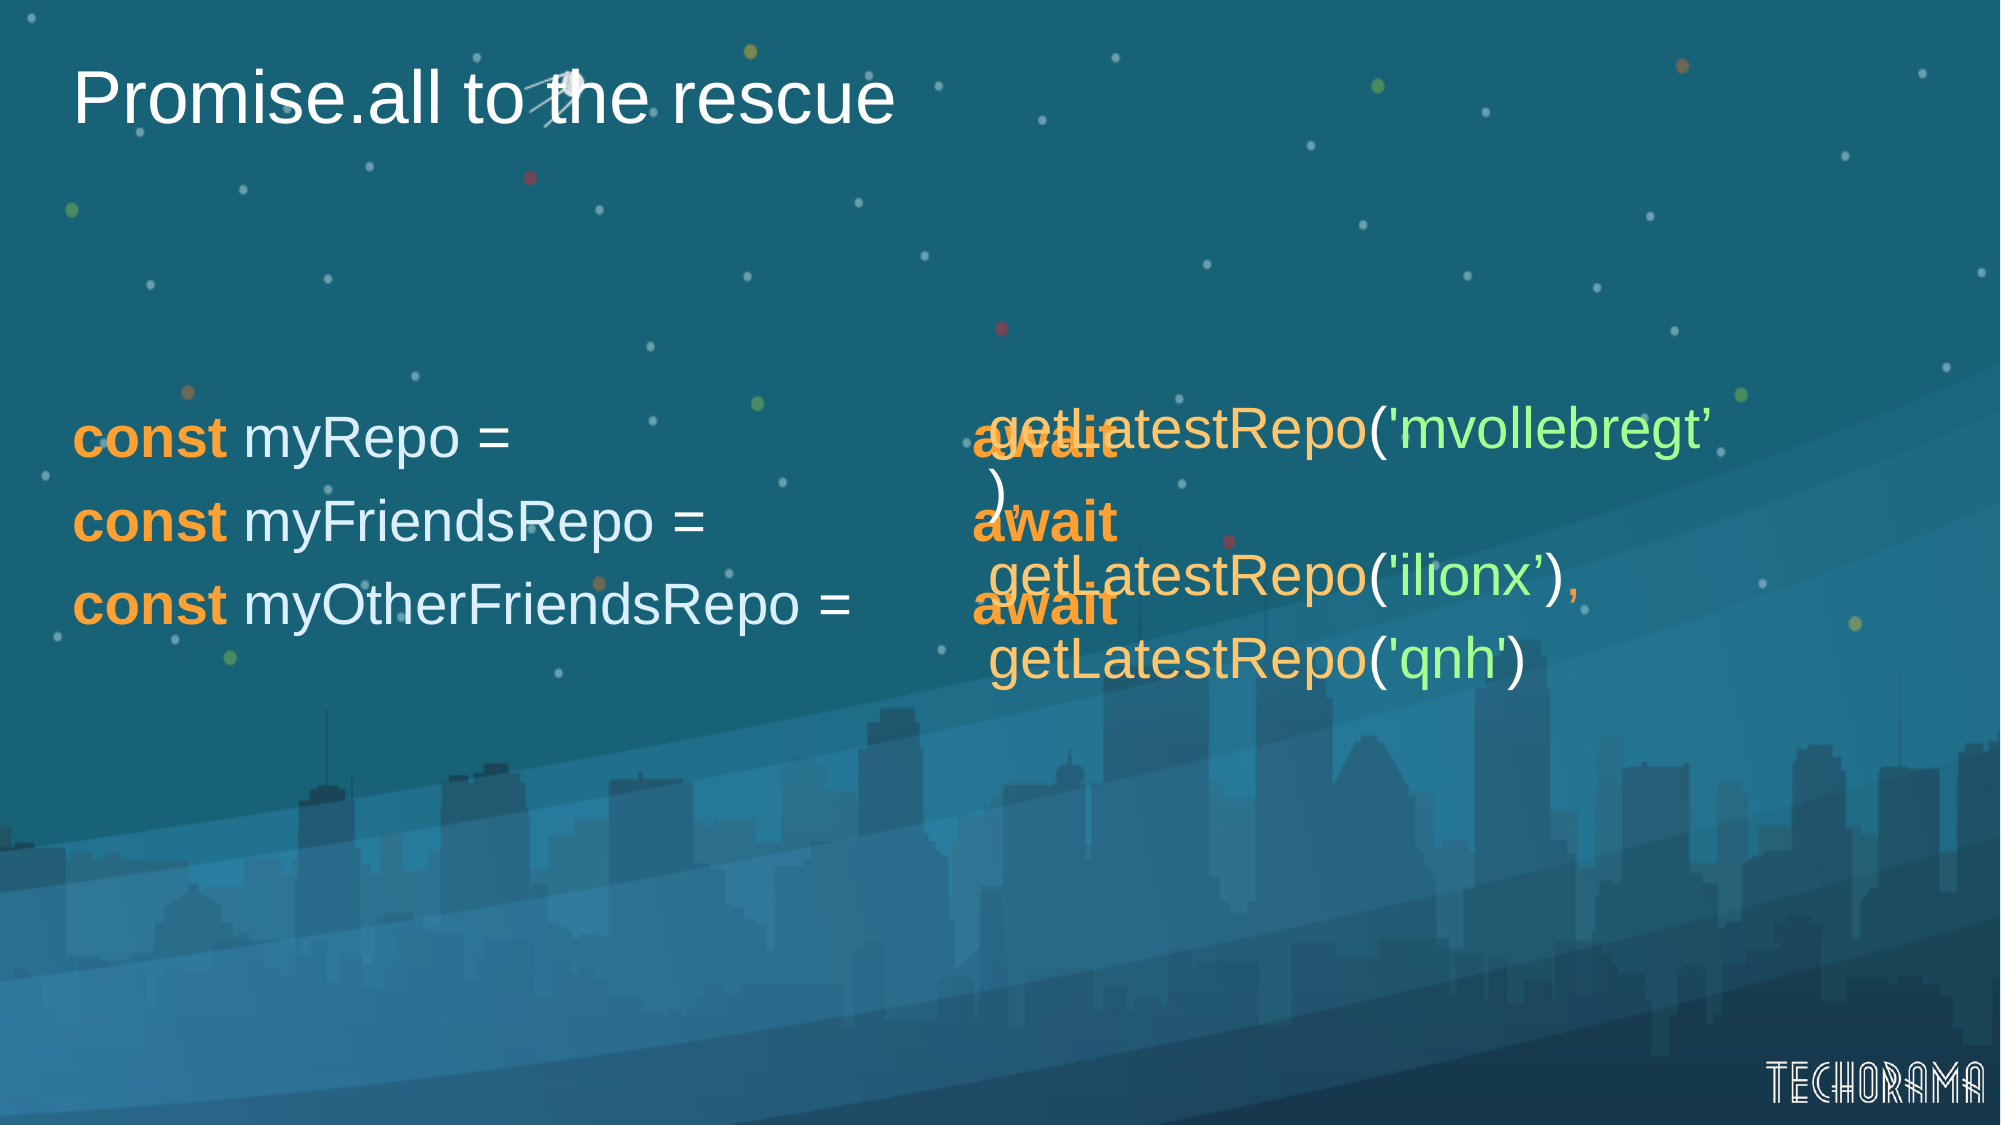

# Promise.all to the rescue

const myRepo = 			await
const myFriendsRepo = 		await
const myOtherFriendsRepo = 	await
getLatestRepo('mvollebregt’),
getLatestRepo('ilionx’),
getLatestRepo('qnh')